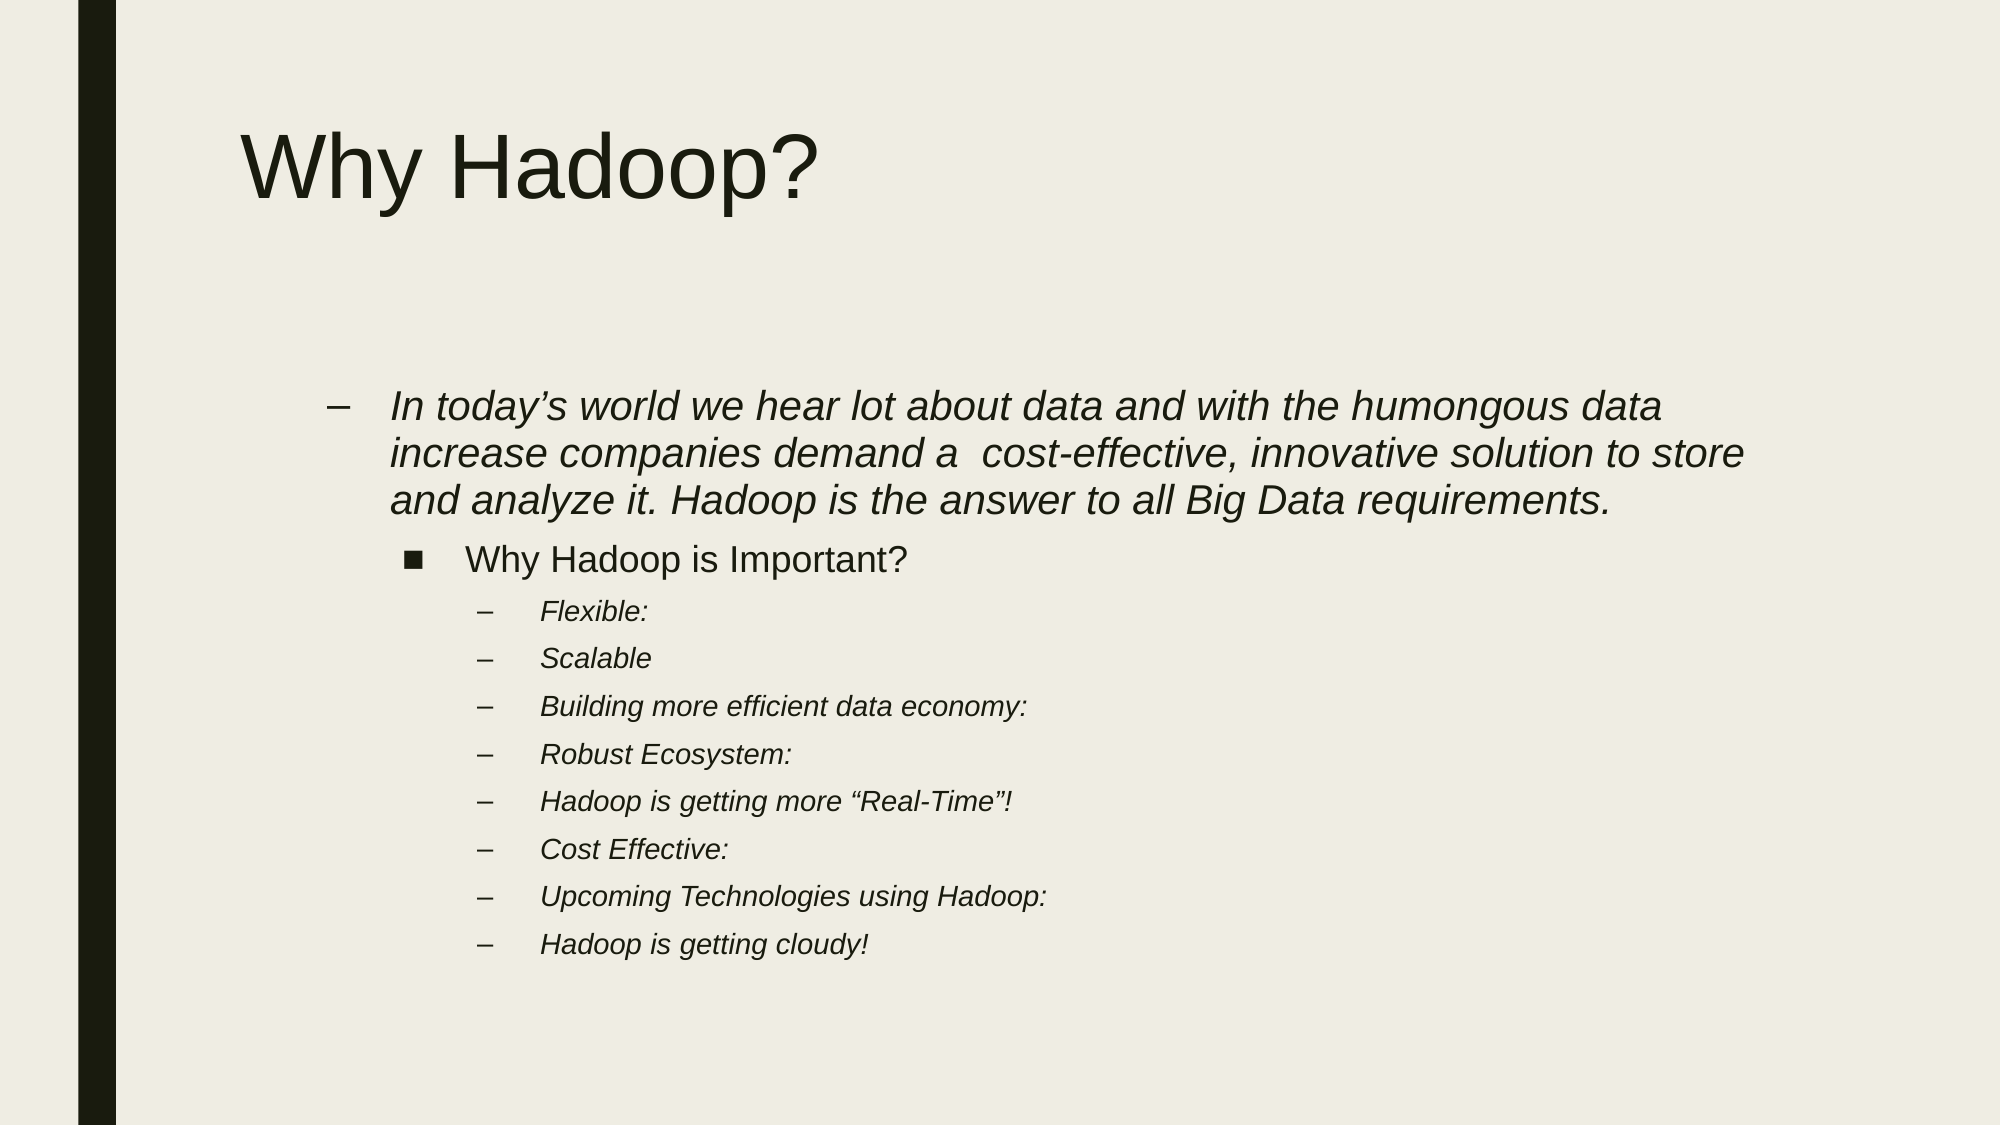

# Why Hadoop?
In today’s world we hear lot about data and with the humongous data increase companies demand a  cost-effective, innovative solution to store and analyze it. Hadoop is the answer to all Big Data requirements.
Why Hadoop is Important?
Flexible:
Scalable
Building more efficient data economy:
Robust Ecosystem:
Hadoop is getting more “Real-Time”!
Cost Effective:
Upcoming Technologies using Hadoop:
Hadoop is getting cloudy!